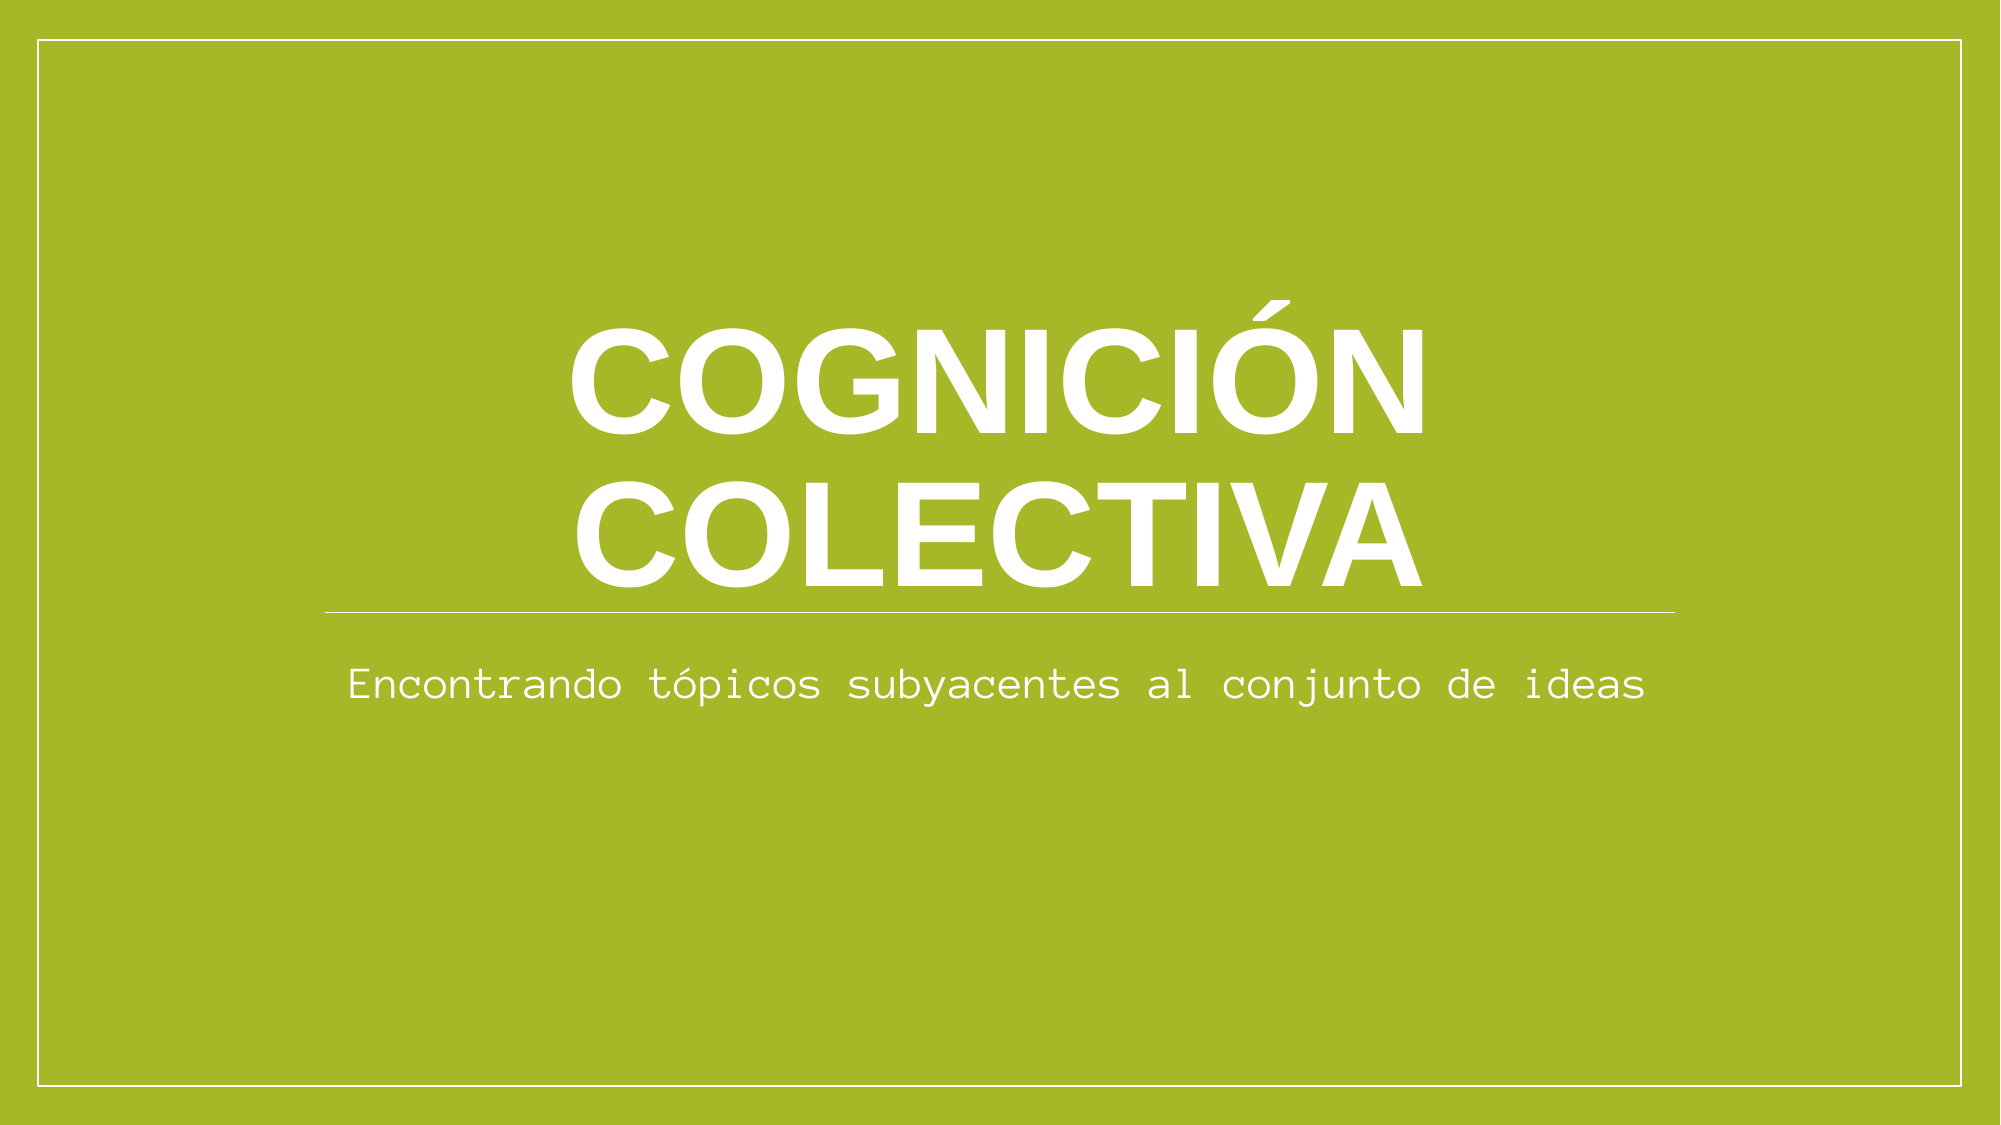

# Cognición colectiva
Encontrando tópicos subyacentes al conjunto de ideas